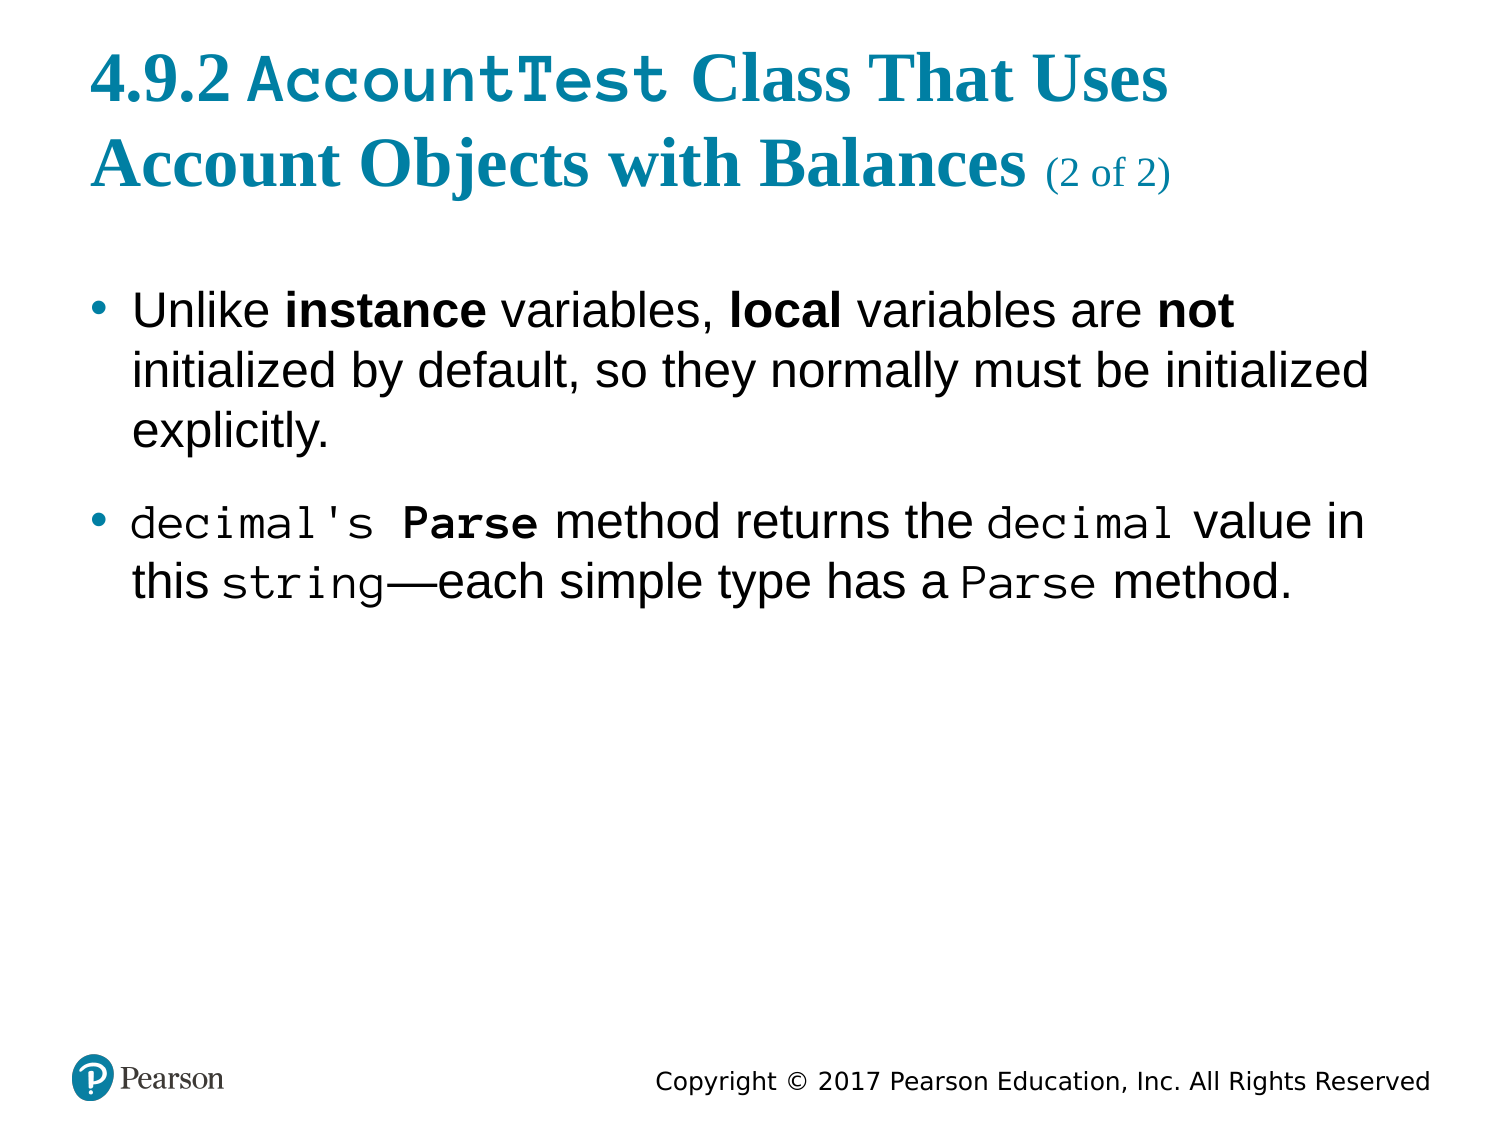

# 4.9.2 AccountTest Class That Uses Account Objects with Balances (2 of 2)
Unlike instance variables, local variables are not initialized by default, so they normally must be initialized explicitly.
decimal's Parse method returns the decimal value in this string—each simple type has a Parse method.